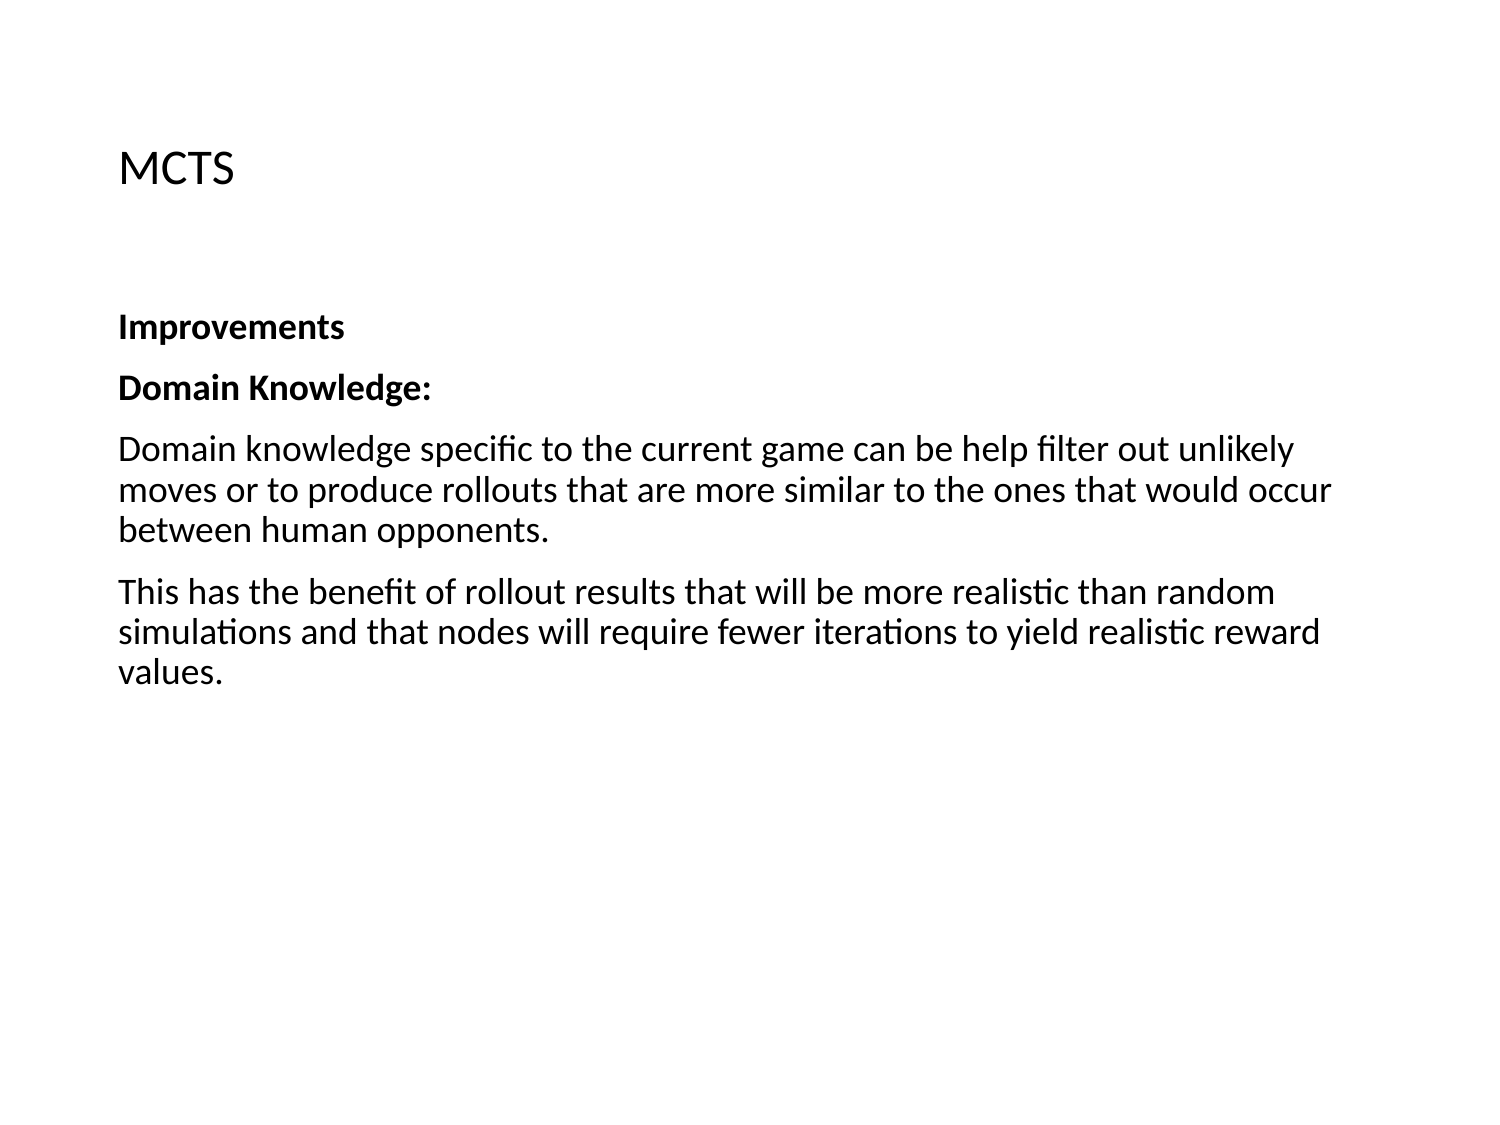

# MCTS
Improvements
Domain Knowledge:
Domain knowledge specific to the current game can be help filter out unlikely moves or to produce rollouts that are more similar to the ones that would occur between human opponents.
This has the benefit of rollout results that will be more realistic than random simulations and that nodes will require fewer iterations to yield realistic reward values.